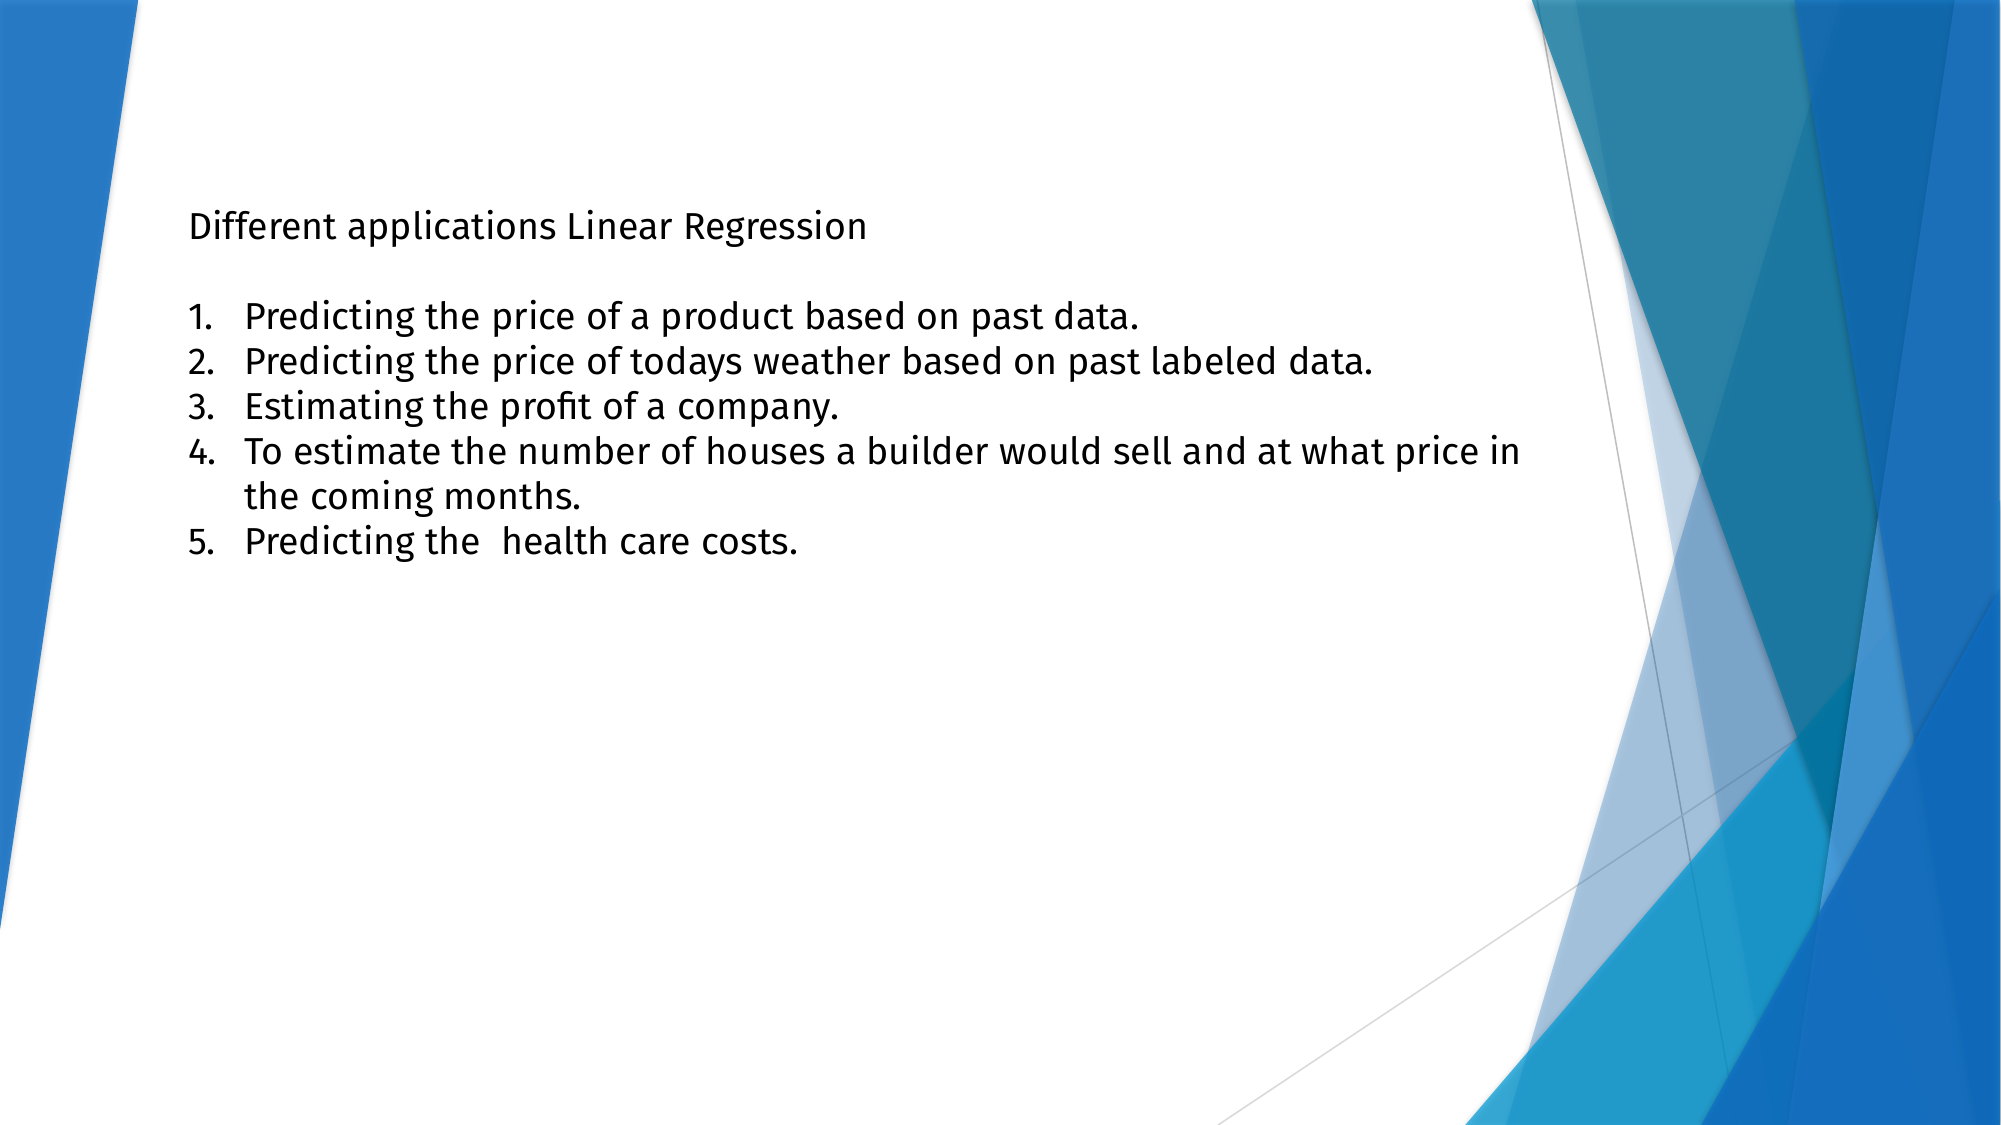

Different applications Linear Regression

Predicting the price of a product based on past data.
Predicting the price of todays weather based on past labeled data.
Estimating the profit of a company.
To estimate the number of houses a builder would sell and at what price in the coming months.
Predicting the  health care costs.